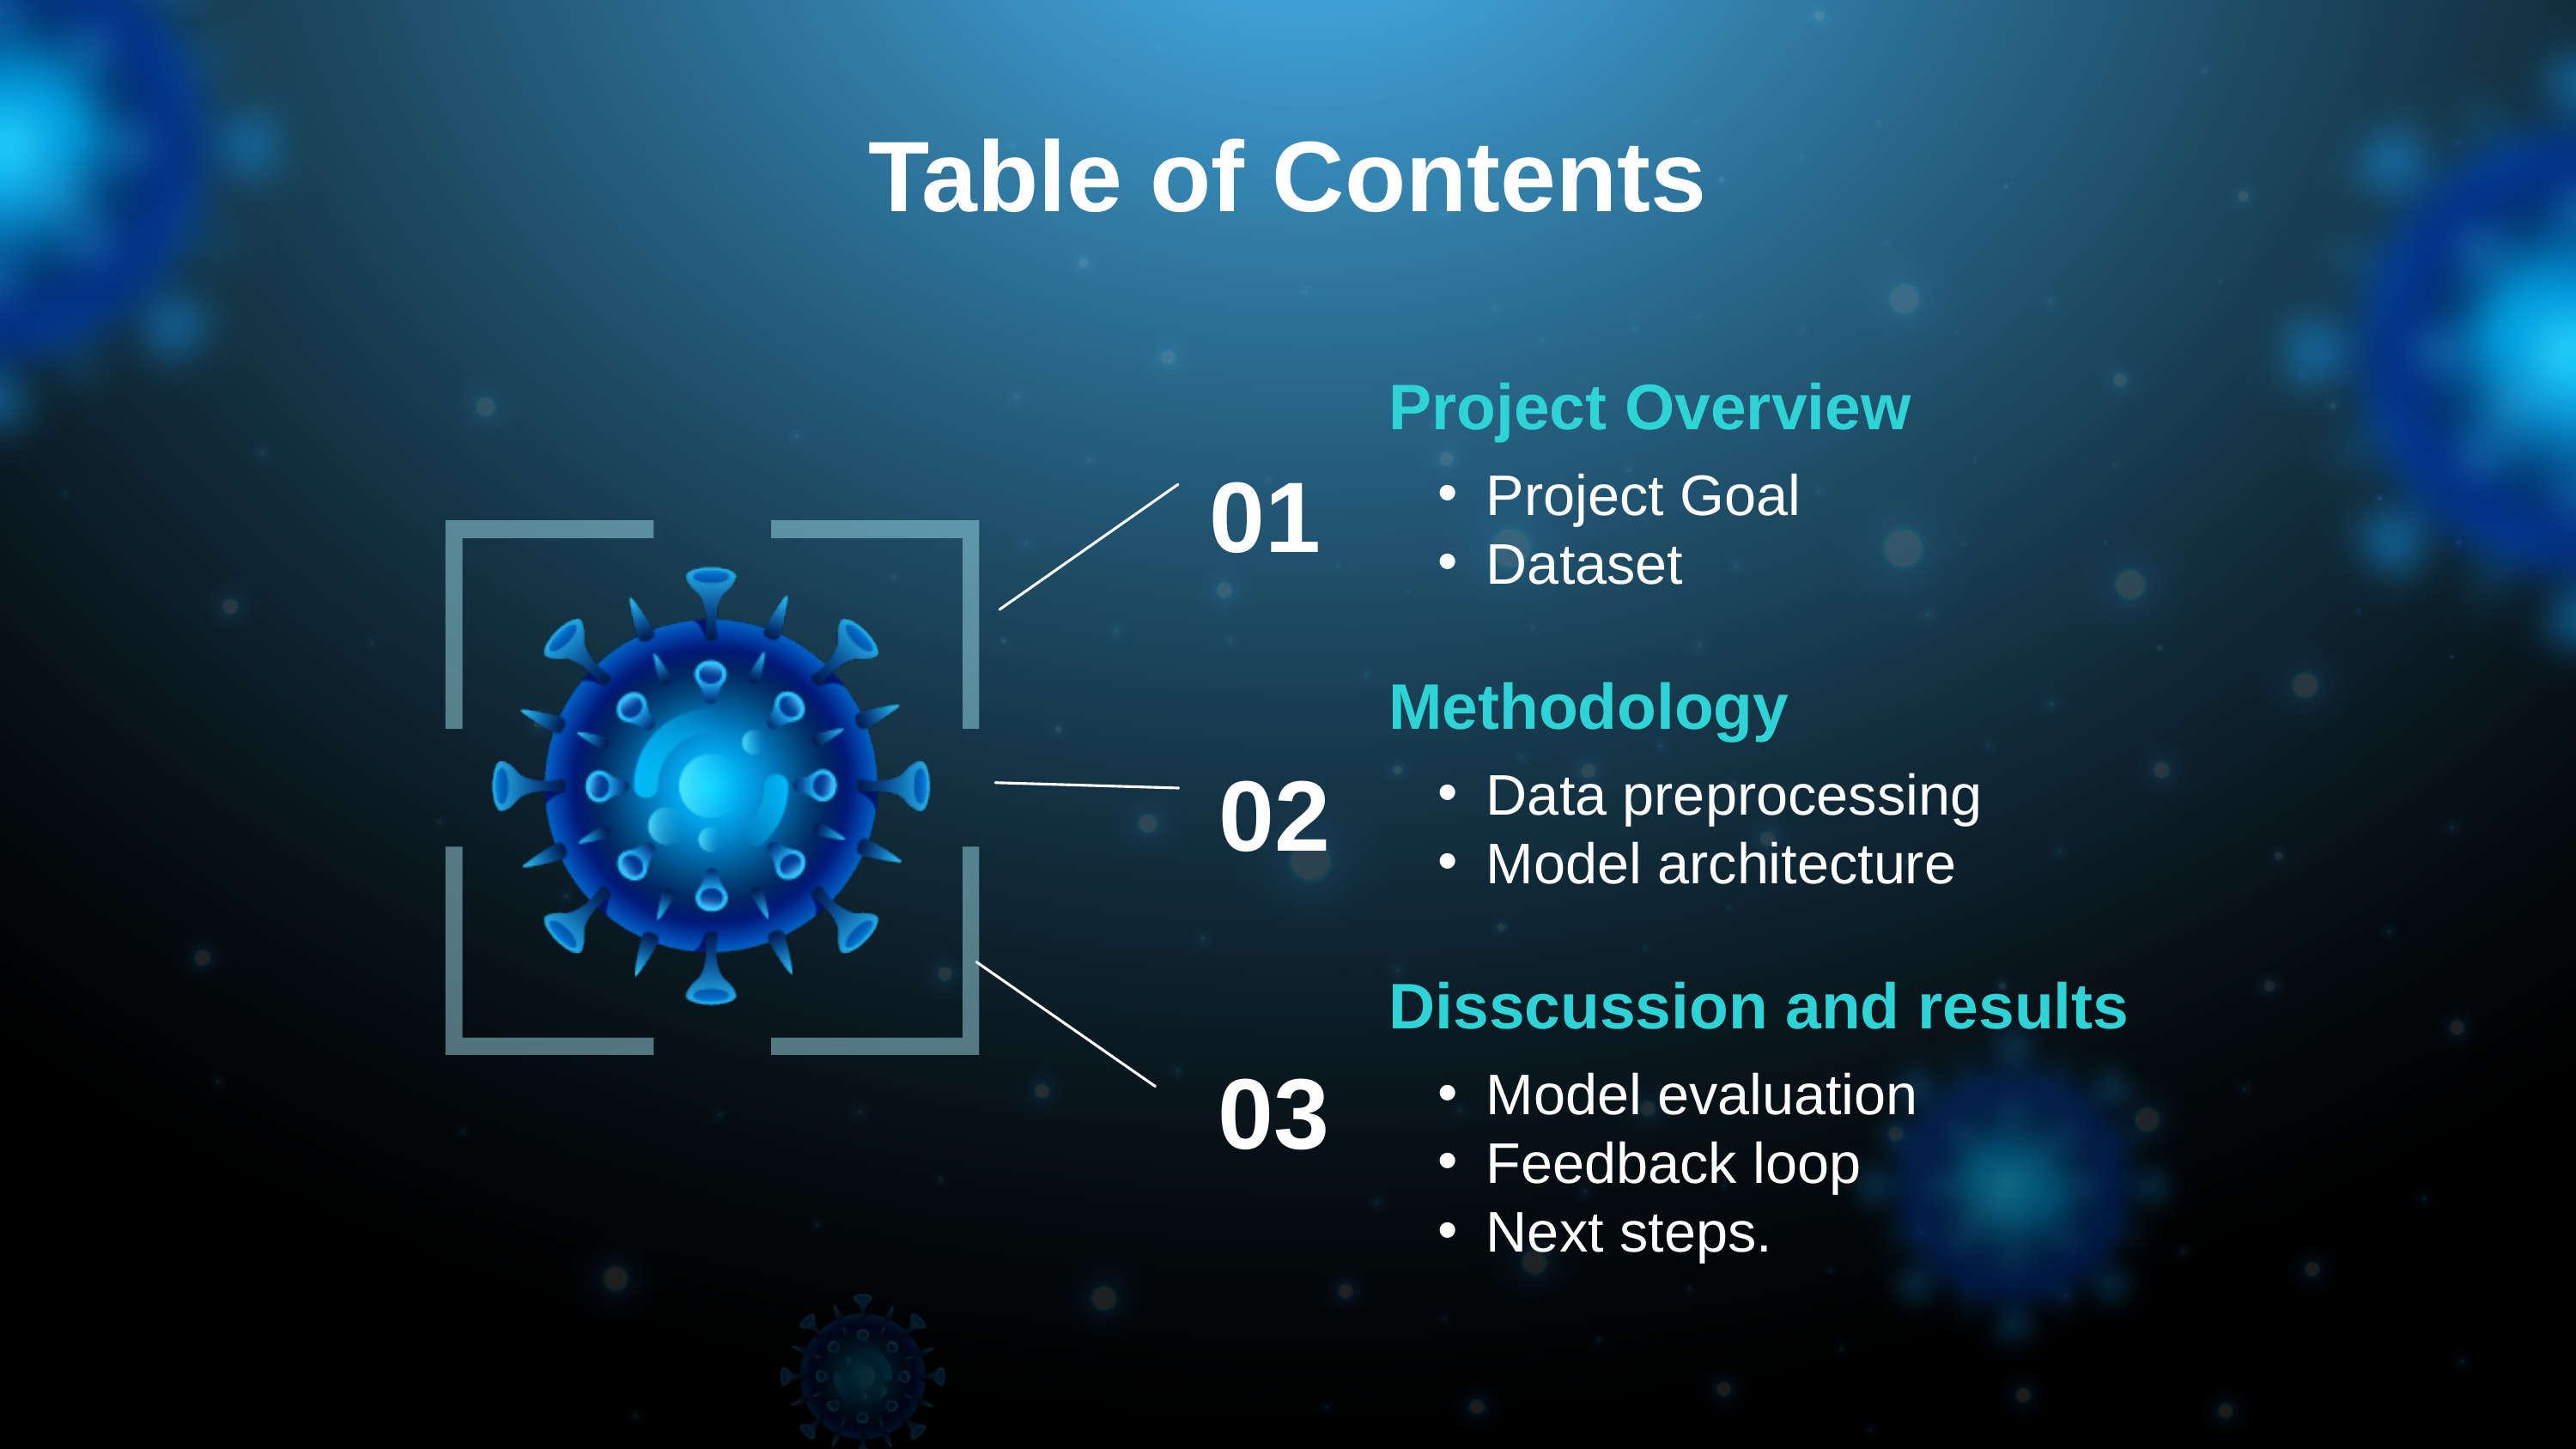

Table of Contents

Project Overview
01
Project Goal
Dataset

Methodology
02
Data preprocessing
Model architecture

Disscussion and results

03
Model evaluation
Feedback loop
Next steps.